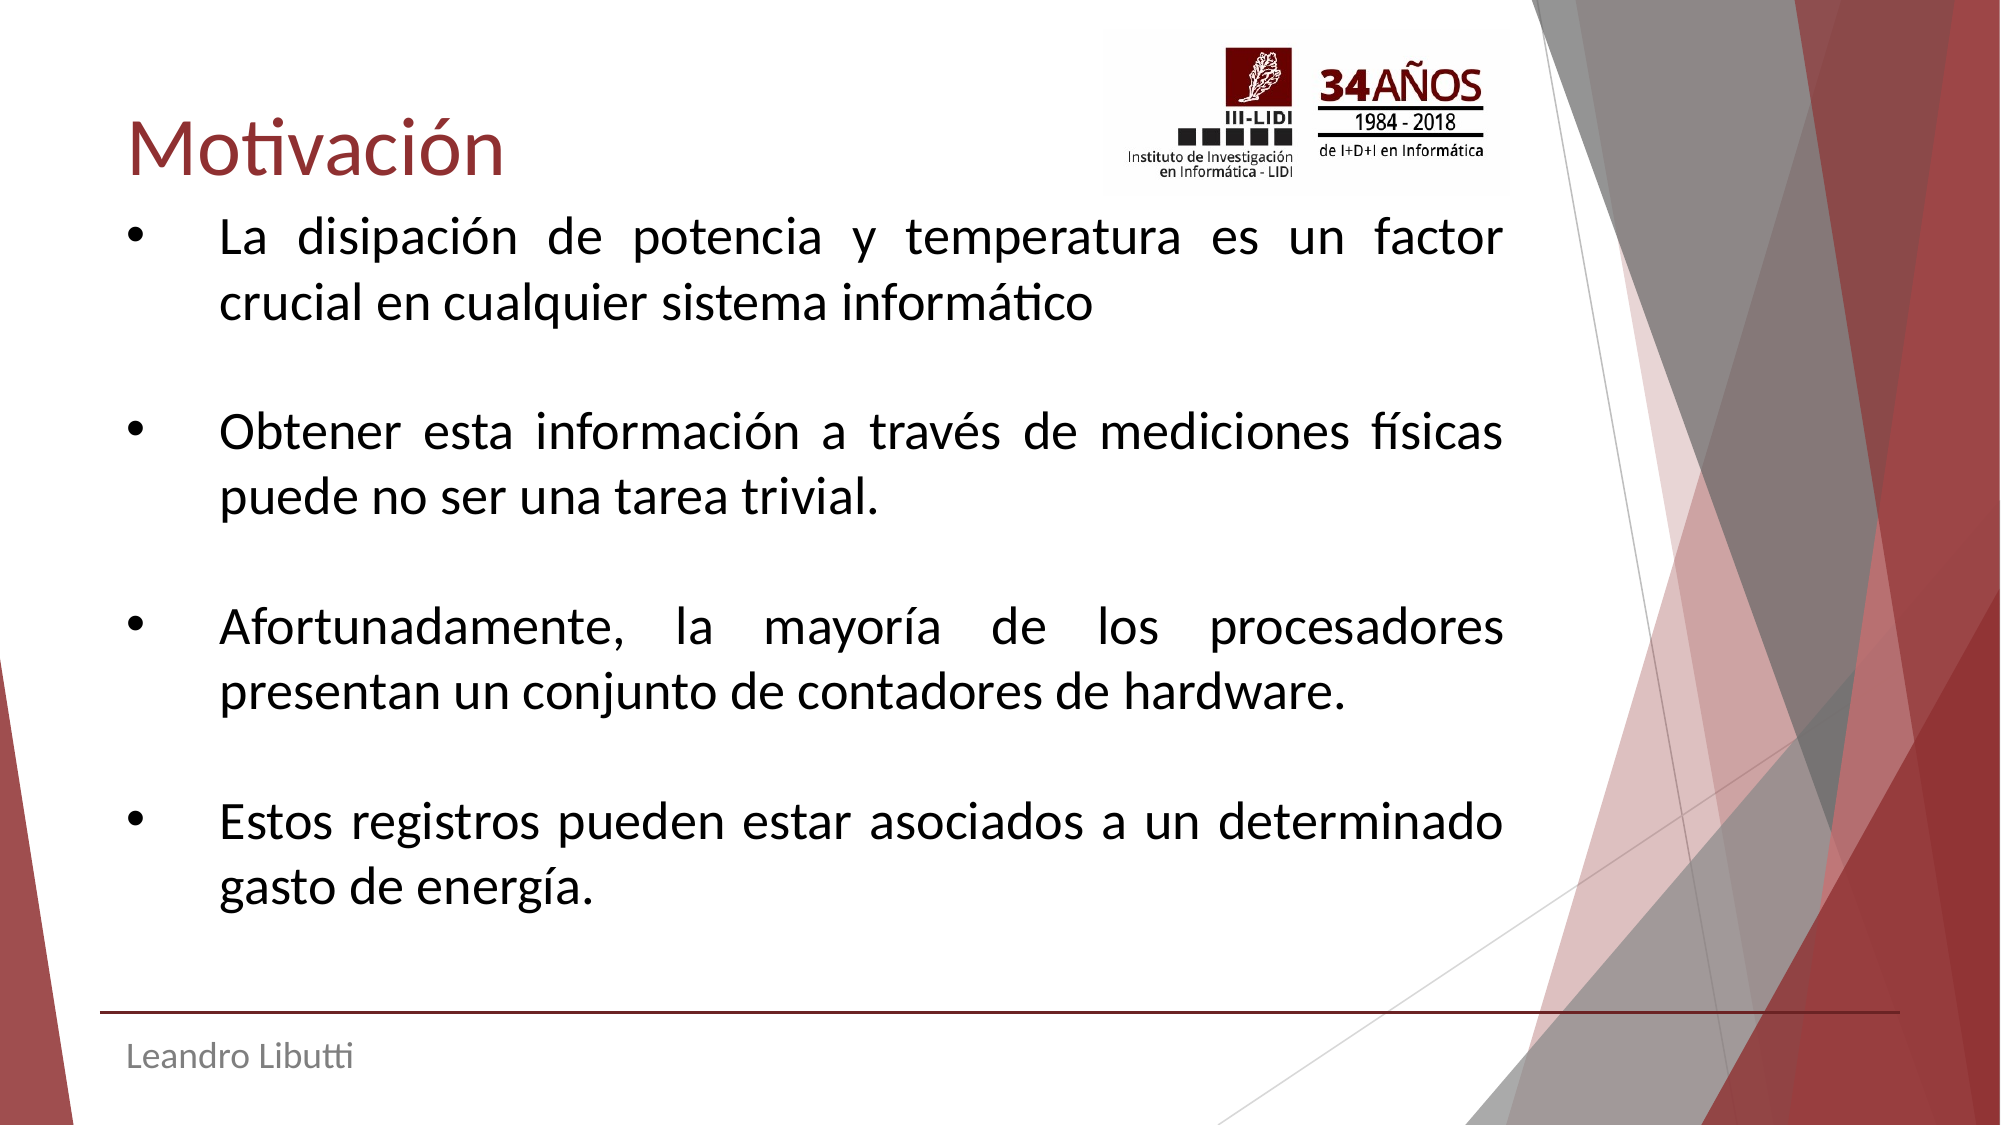

# Motivación
La disipación de potencia y temperatura es un factor crucial en cualquier sistema informático

Obtener esta información a través de mediciones físicas puede no ser una tarea trivial.

Afortunadamente, la mayoría de los procesadores presentan un conjunto de contadores de hardware.

Estos registros pueden estar asociados a un determinado gasto de energía.

Leandro Libutti